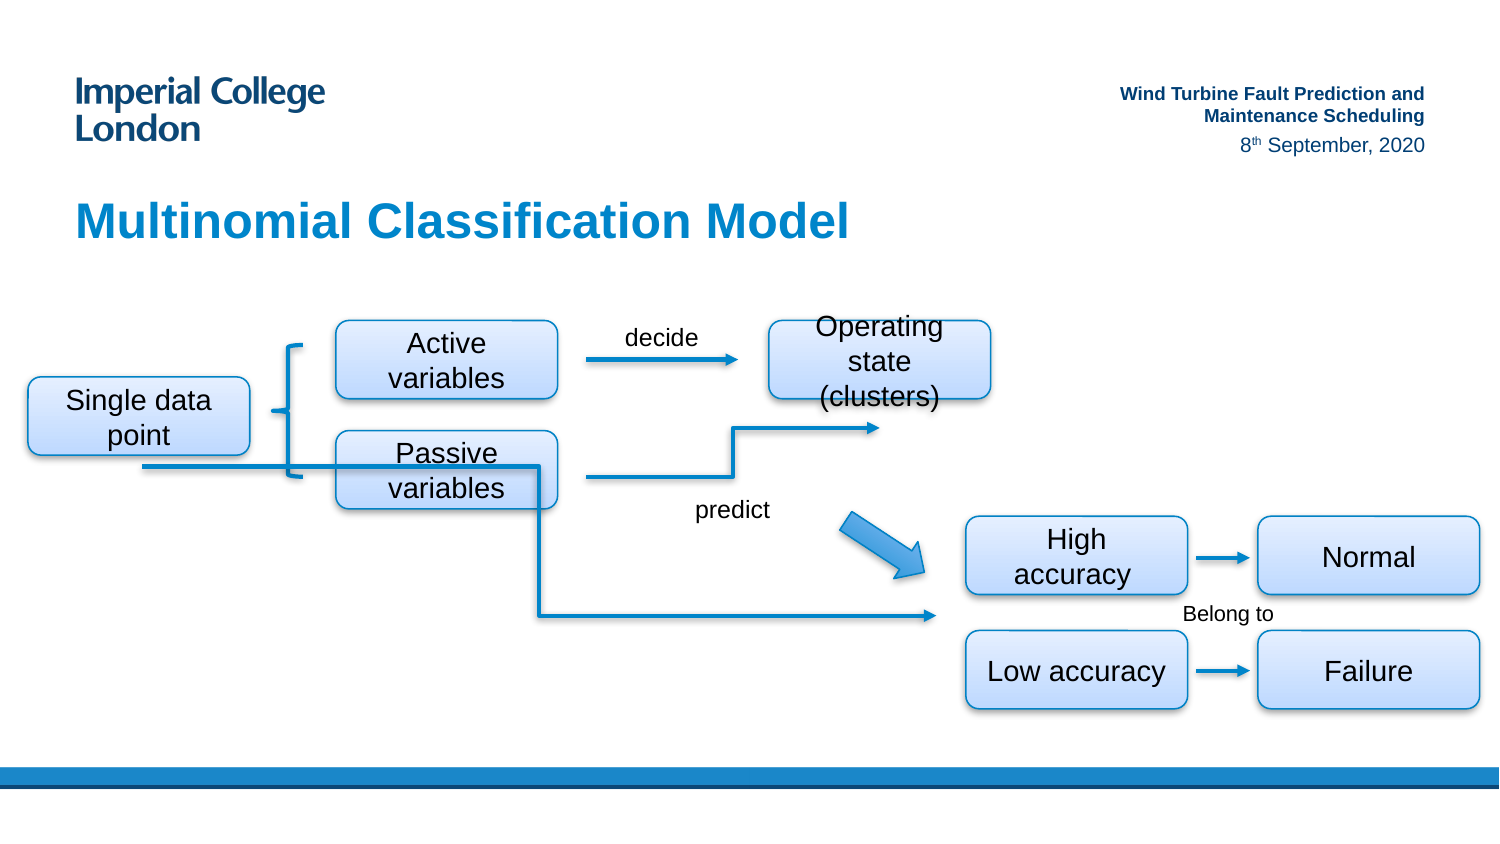

Wind Turbine Fault Prediction and Maintenance Scheduling
8th September, 2020

# Multinomial Classiﬁcation Model
decide
Operating state (clusters)
Active variables

Single data point
Passive variables
predict
Normal
High accuracy

Belong to
Failure
Low accuracy